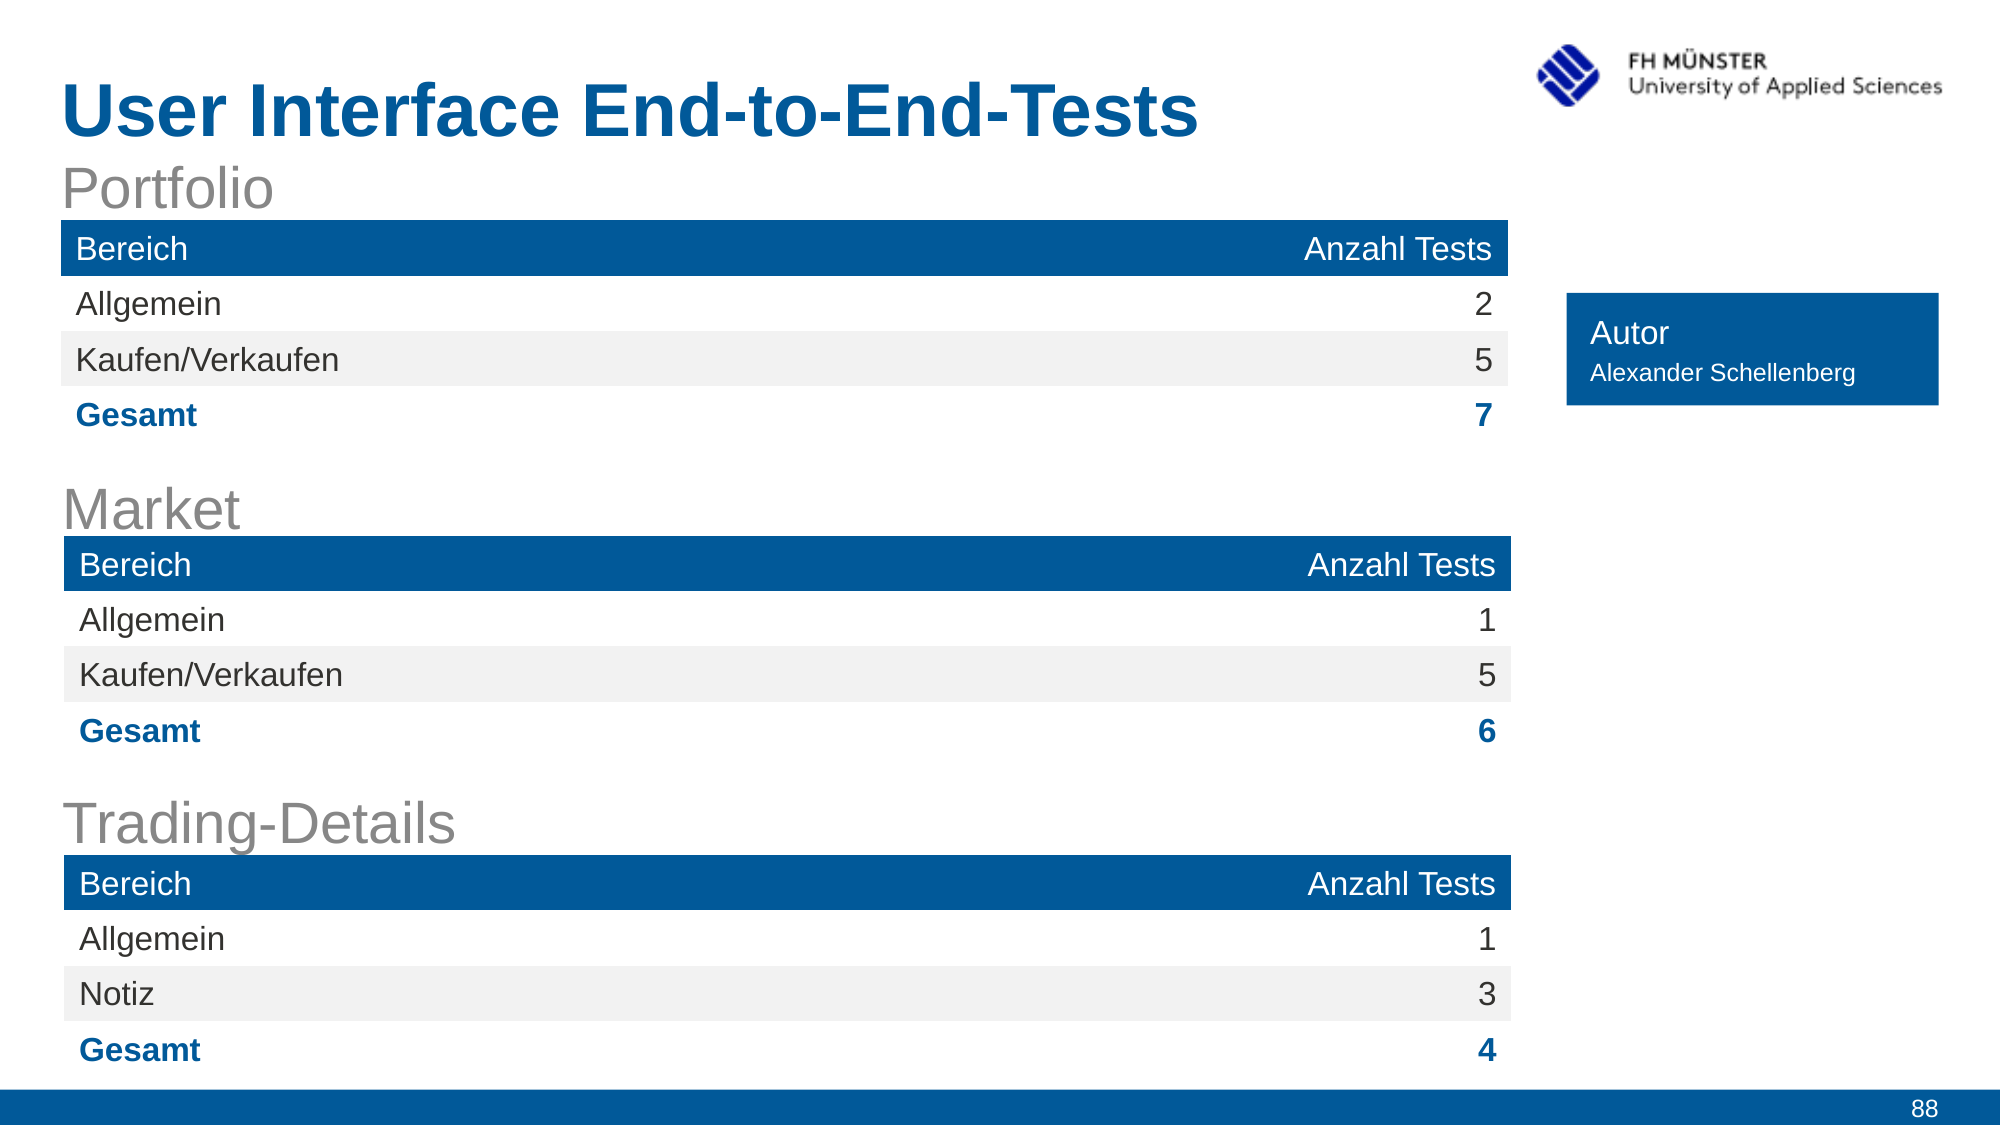

# User Interface End-to-End-Tests
Portfolio
| Bereich | Anzahl Tests |
| --- | --- |
| Allgemein | 2 |
| Kaufen/Verkaufen | 5 |
| Gesamt | 7 |

Autor
Alexander Schellenberg
Market
| Bereich | Anzahl Tests |
| --- | --- |
| Allgemein | 1 |
| Kaufen/Verkaufen | 5 |
| Gesamt | 6 |
Trading-Details
| Bereich | Anzahl Tests |
| --- | --- |
| Allgemein | 1 |
| Notiz | 3 |
| Gesamt | 4 |